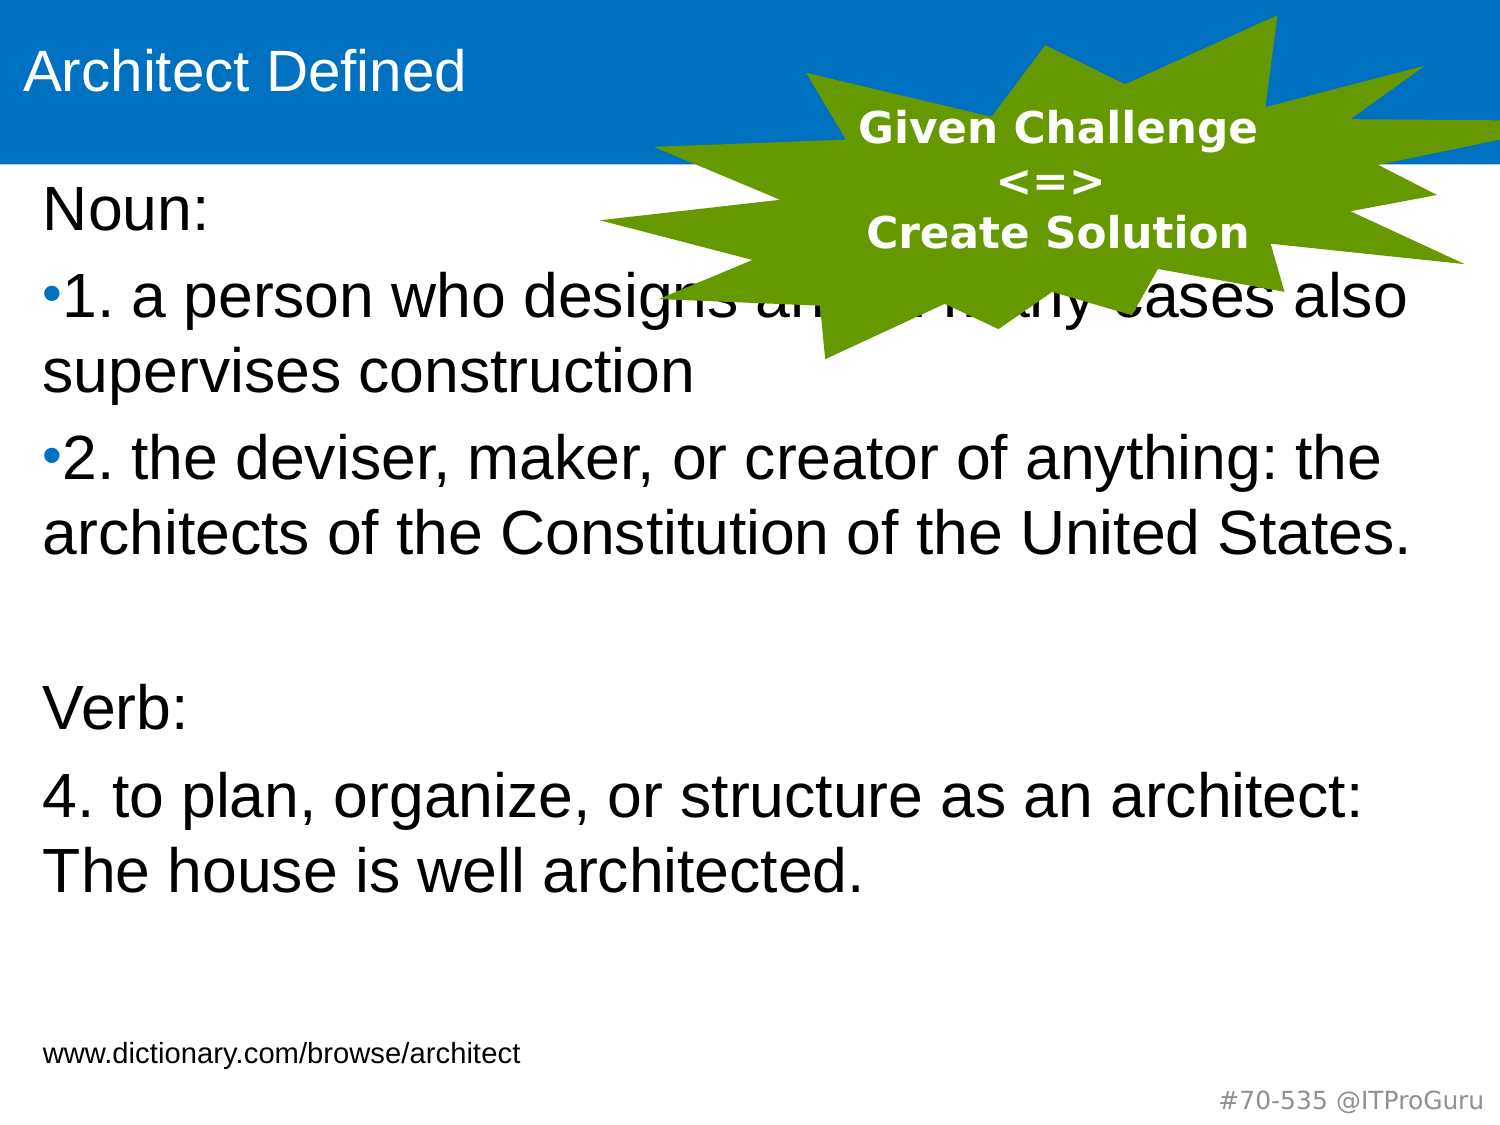

# Architect Defined
Given Challenge
<=>
Create Solution
Noun:
1. a person who designs and in many cases also supervises construction
2. the deviser, maker, or creator of anything: the architects of the Constitution of the United States.

Verb:
4. to plan, organize, or structure as an architect: The house is well architected.

www.dictionary.com/browse/architect